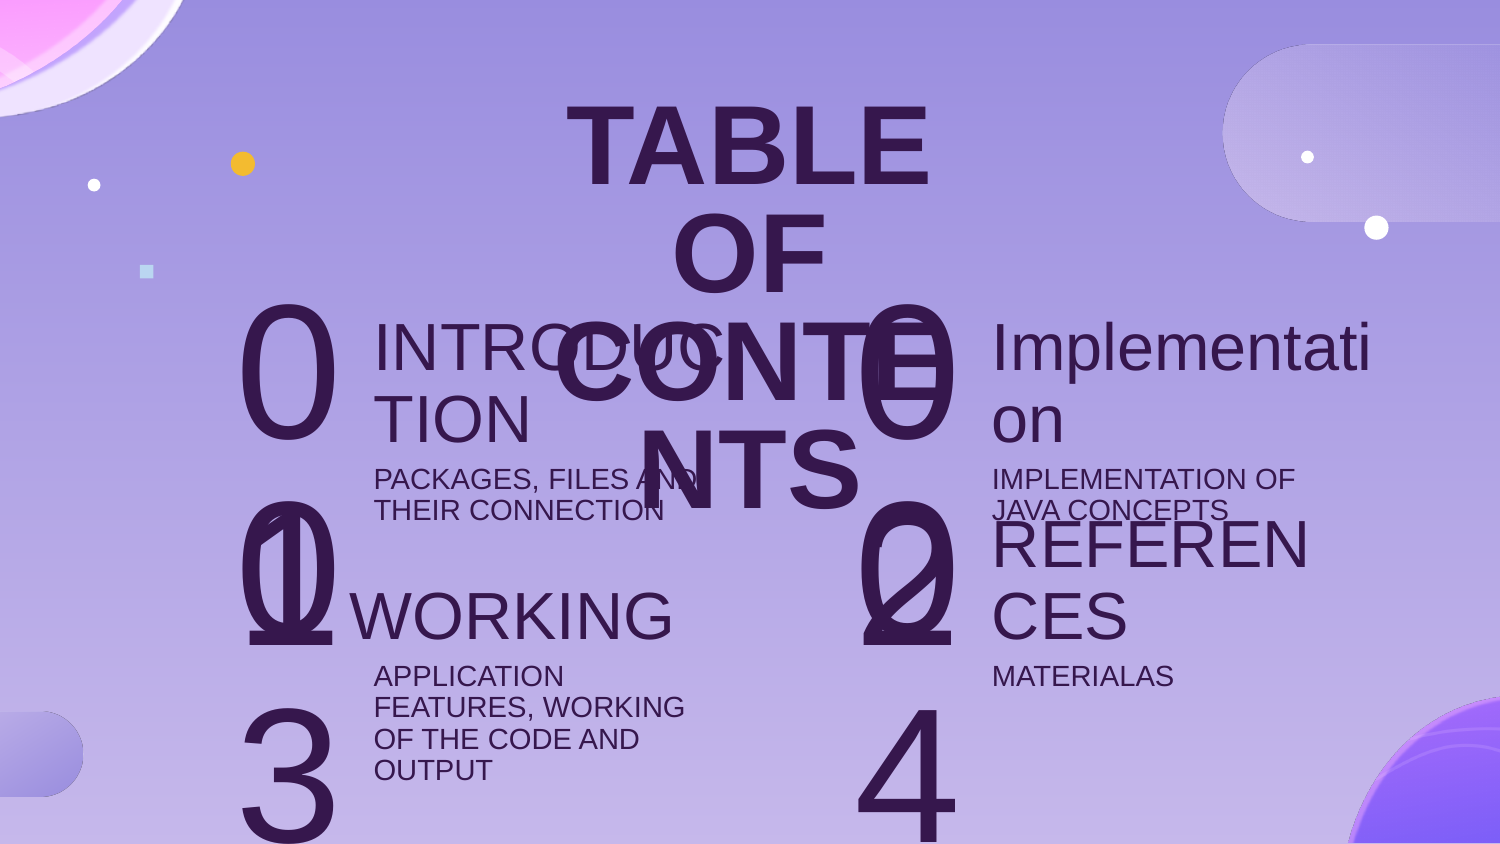

# TABLE OF CONTENTS

INTRODUCTION
Implementation
01
02
PACKAGES, FILES AND THEIR CONNECTION
IMPLEMENTATION OF JAVA CONCEPTS
WORKING
REFERENCES
03
04
APPLICATION FEATURES, WORKING OF THE CODE AND OUTPUT
MATERIALAS